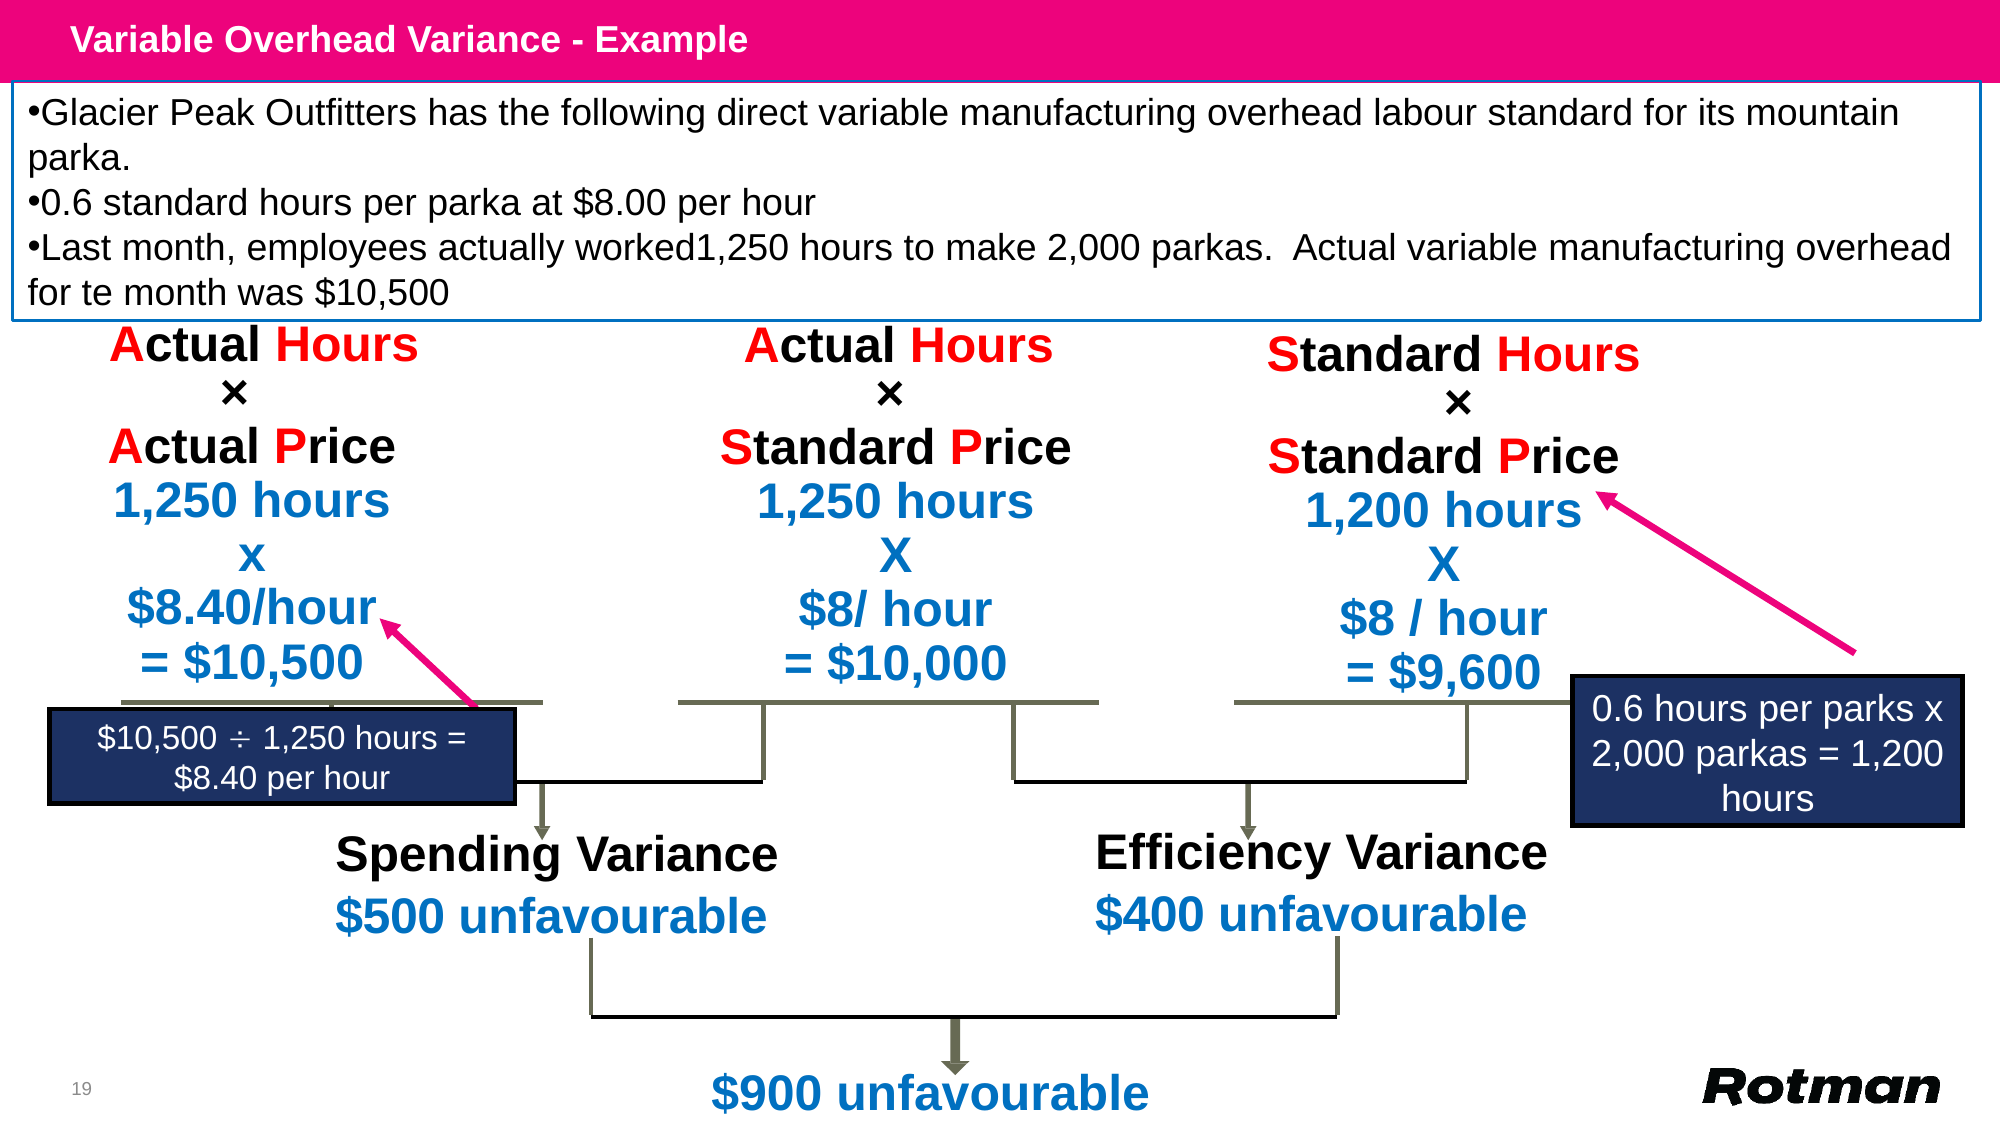

Variable Overhead Variance - Example
Glacier Peak Outfitters has the following direct variable manufacturing overhead labour standard for its mountain parka.
0.6 standard hours per parka at $8.00 per hour
Last month, employees actually worked1,250 hours to make 2,000 parkas.  Actual variable manufacturing overhead for te month was $10,500
Actual Hours
×
Actual Price
1,250 hours
x
$8.40/hour
= $10,500
Actual Hours
×
Standard Price
1,250 hours
X
$8/ hour
= $10,000
Standard Hours
×
Standard Price
1,200 hours
X
$8 / hour
= $9,600
0.6 hours per parks x 2,000 parkas = 1,200 hours

$10,500 ÷ 1,250 hours = $8.40 per hour
Efficiency Variance
$400 unfavourable
Spending Variance
$500 unfavourable

  $900 unfavourable
19